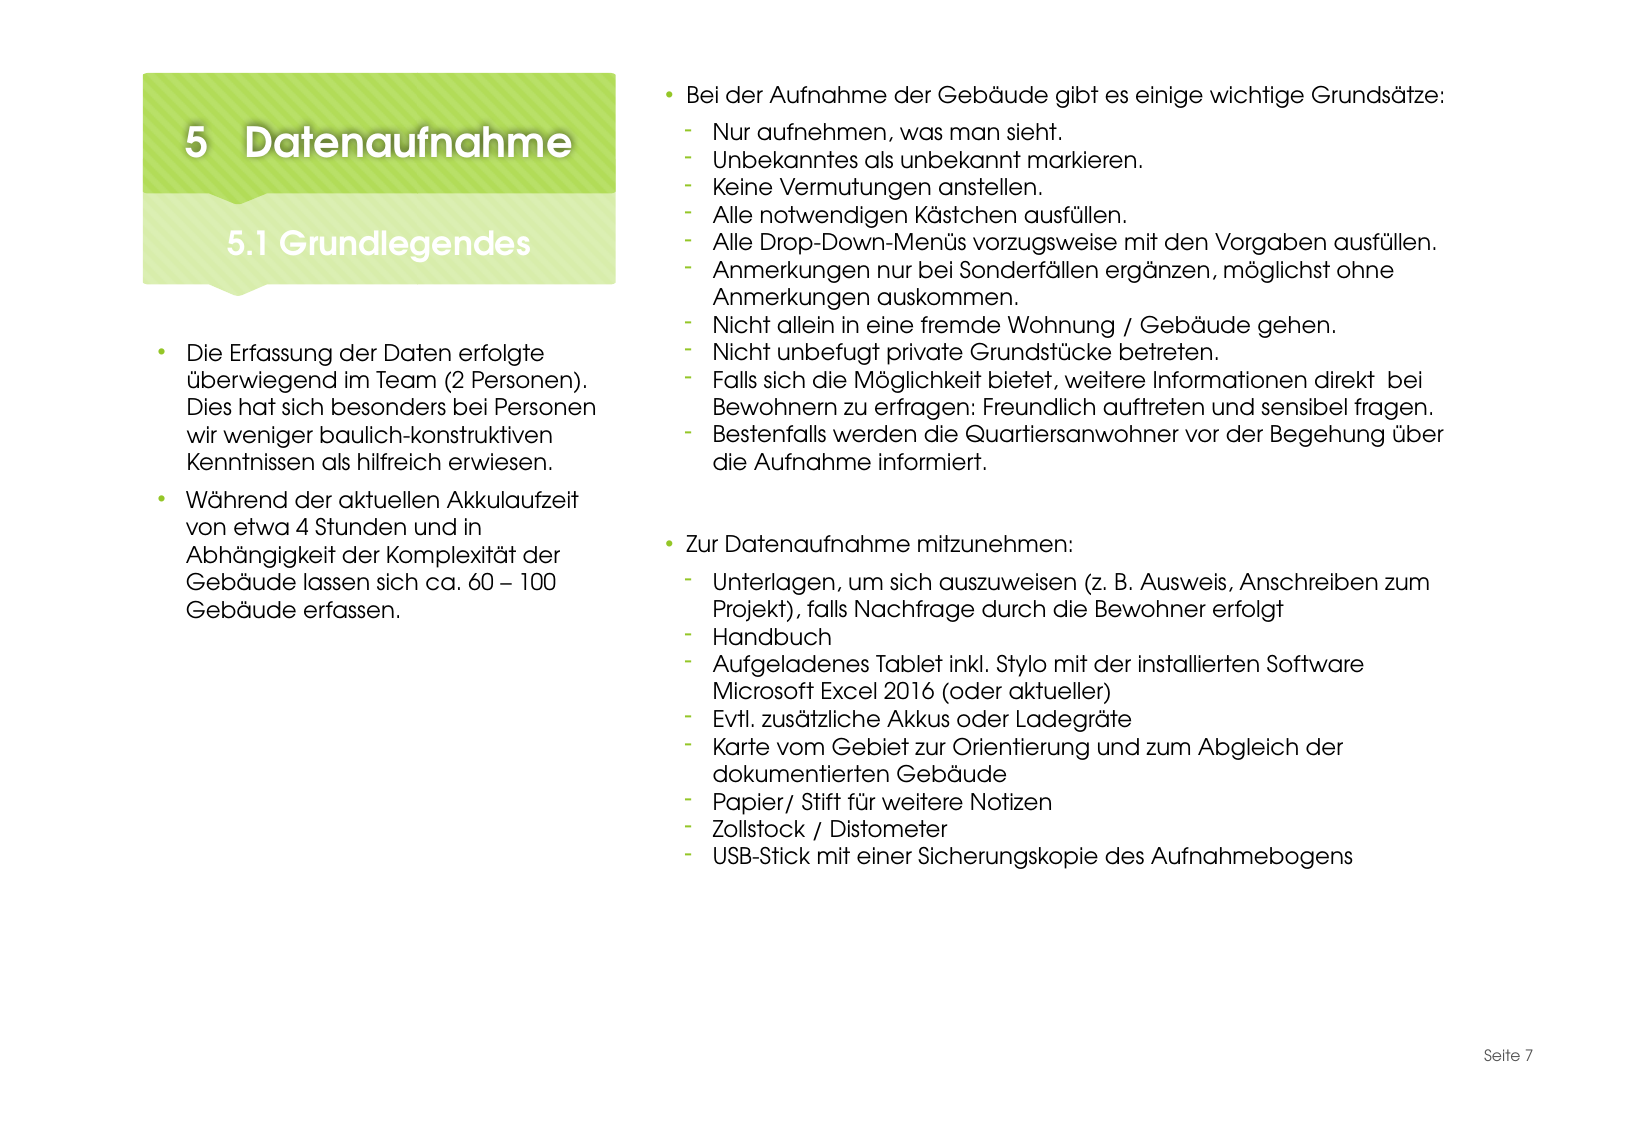

Bei der Aufnahme der Gebäude gibt es einige wichtige Grundsätze:

Nur aufnehmen, was man sieht.
Unbekanntes als unbekannt markieren.
Keine Vermutungen anstellen.
Alle notwendigen Kästchen ausfüllen.
Alle Drop-Down-Menüs vorzugsweise mit den Vorgaben ausfüllen.
Anmerkungen nur bei Sonderfällen ergänzen, möglichst ohne Anmerkungen auskommen.
Nicht allein in eine fremde Wohnung / Gebäude gehen.
Nicht unbefugt private Grundstücke betreten.
Falls sich die Möglichkeit bietet, weitere Informationen direkt  bei Bewohnern zu erfragen: Freundlich auftreten und sensibel fragen.
Bestenfalls werden die Quartiersanwohner vor der Begehung über die Aufnahme informiert.

Zur Datenaufnahme mitzunehmen:

Unterlagen, um sich auszuweisen (z. B. Ausweis, Anschreiben zum Projekt), falls Nachfrage durch die Bewohner erfolgt
Handbuch
Aufgeladenes Tablet inkl. Stylo mit der installierten Software Microsoft Excel 2016 (oder aktueller)
Evtl. zusätzliche Akkus oder Ladegräte
Karte vom Gebiet zur Orientierung und zum Abgleich der dokumentierten Gebäude
Papier/ Stift für weitere Notizen
Zollstock / Distometer
USB-Stick mit einer Sicherungskopie des Aufnahmebogens

# 5   Datenaufnahme
5.1 Grundlegendes
Die Erfassung der Daten erfolgte überwiegend im Team (2 Personen). Dies hat sich besonders bei Personen wir weniger baulich-konstruktiven Kenntnissen als hilfreich erwiesen.

Während der aktuellen Akkulaufzeit von etwa 4 Stunden und in Abhängigkeit der Komplexität der Gebäude lassen sich ca. 60 – 100 Gebäude erfassen.
Seite 7